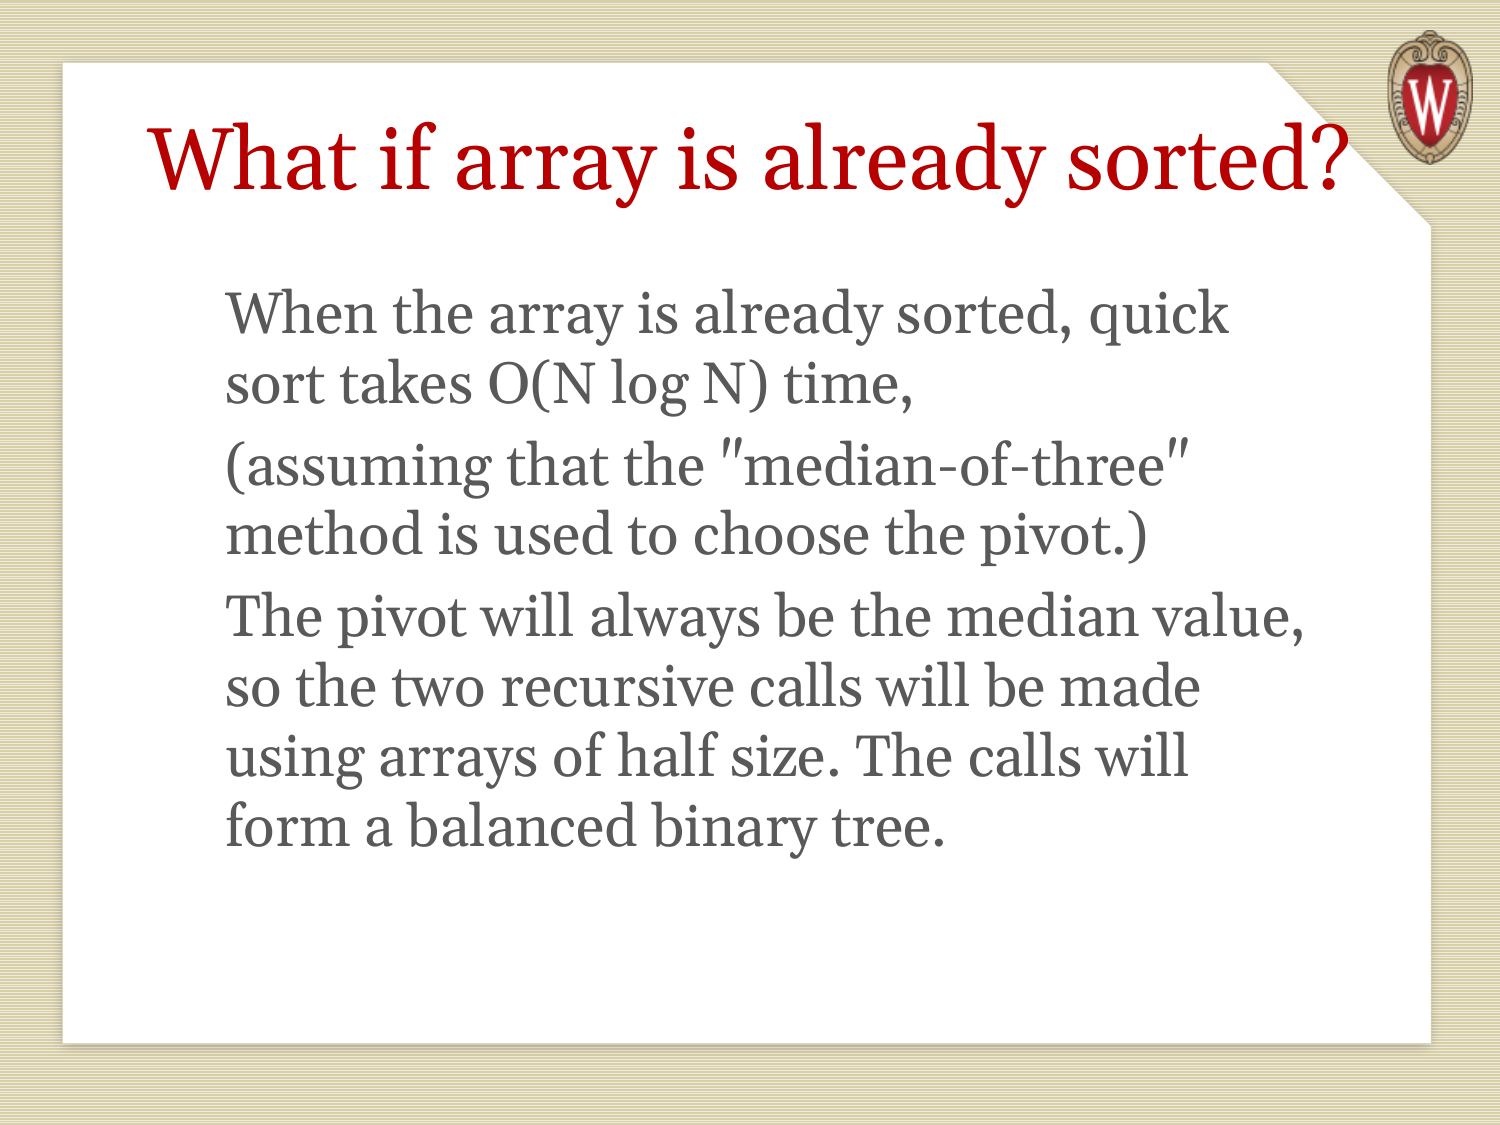

# What if array is already sorted?
When the array is already sorted, quick sort takes O(N log N) time,
(assuming that the "median-of-three" method is used to choose the pivot.)
The pivot will always be the median value, so the two recursive calls will be made using arrays of half size. The calls will form a balanced binary tree.